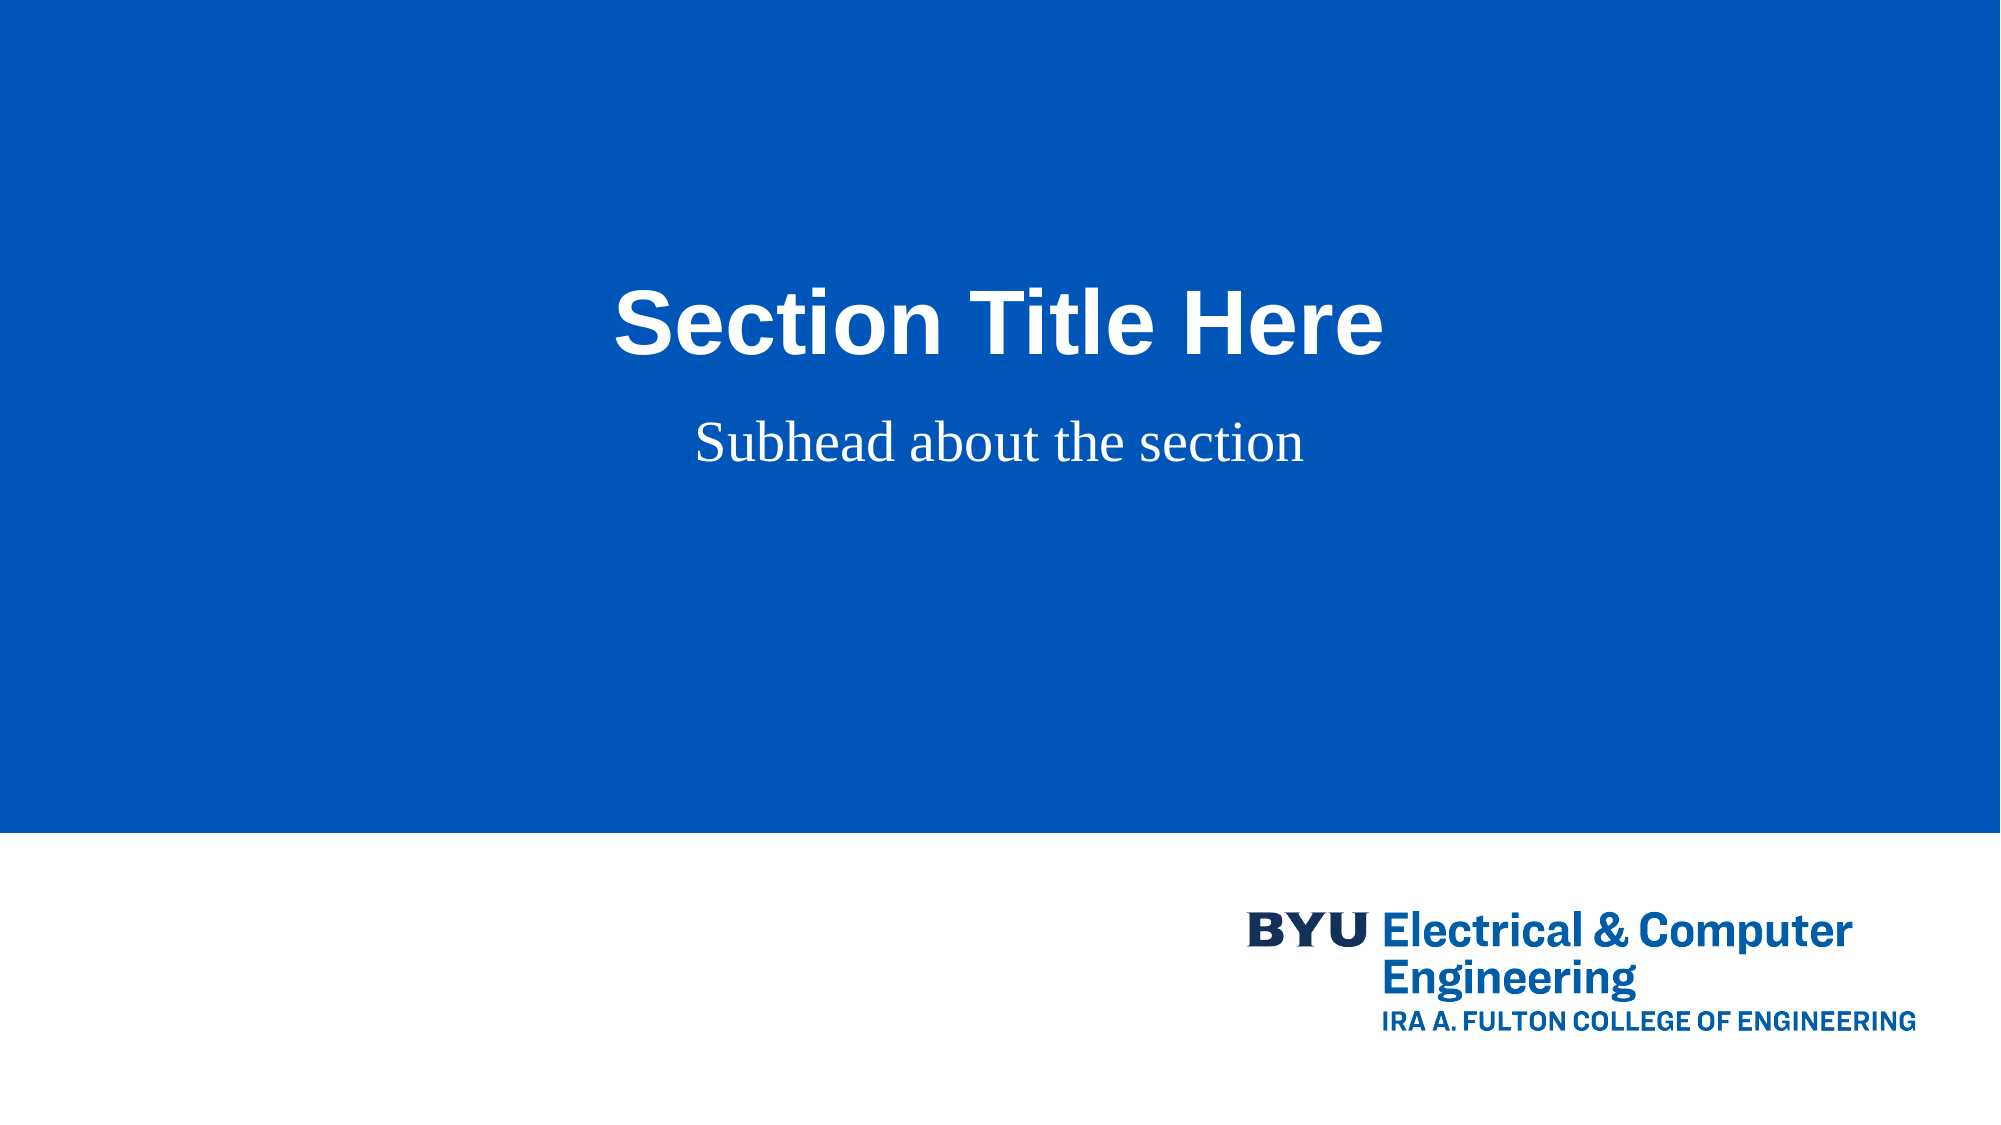

# Section Title Here
Subhead about the section